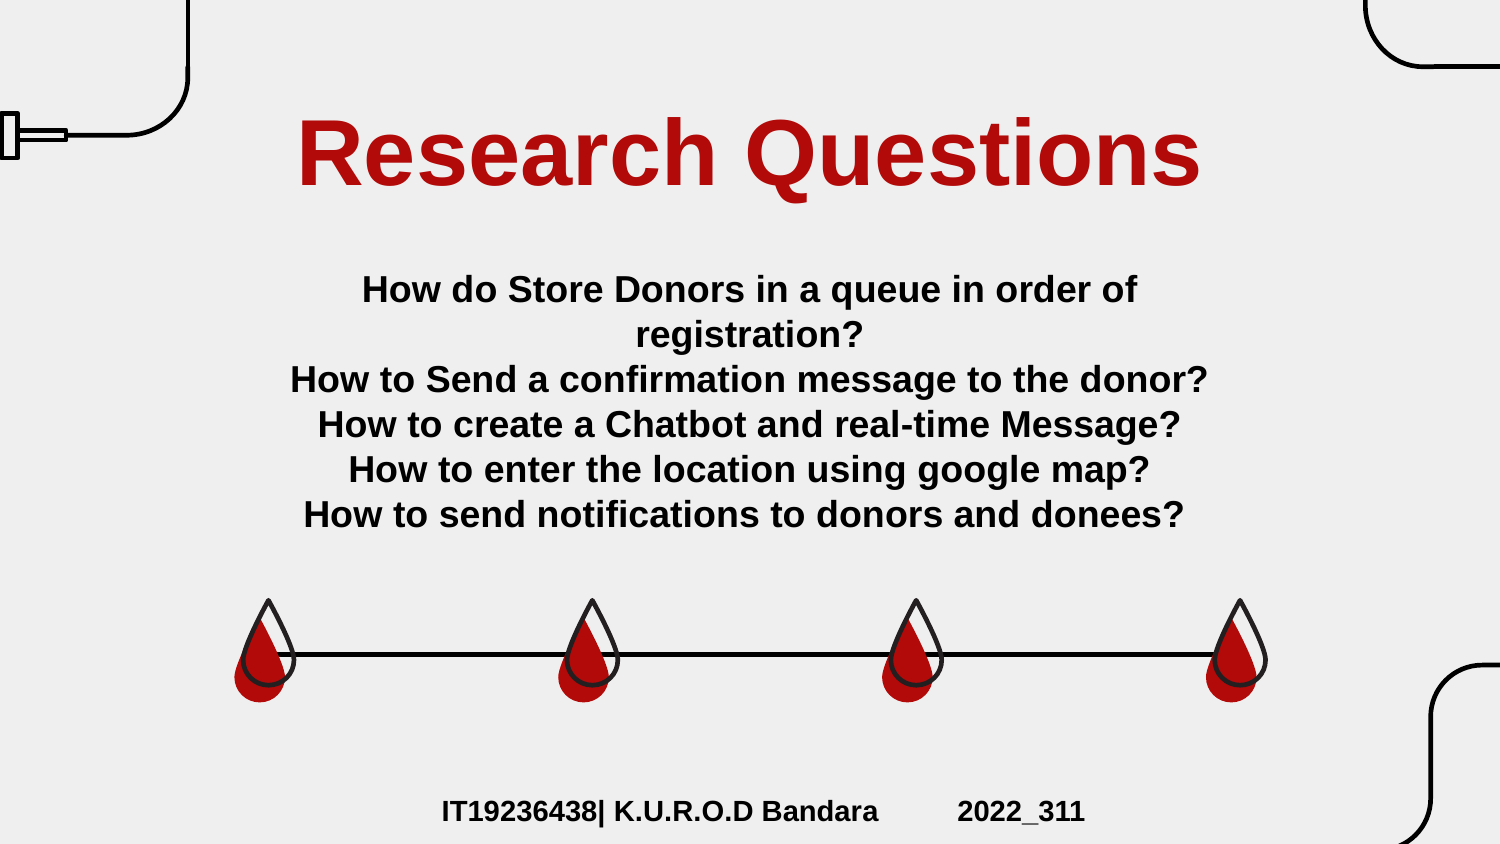

# Research Questions
How do Store Donors in a queue in order of registration?
How to Send a confirmation message to the donor?
How to create a Chatbot and real-time Message?
How to enter the location using google map?
How to send notifications to donors and donees?

IT19236438| K.U.R.O.D Bandara
2022_311